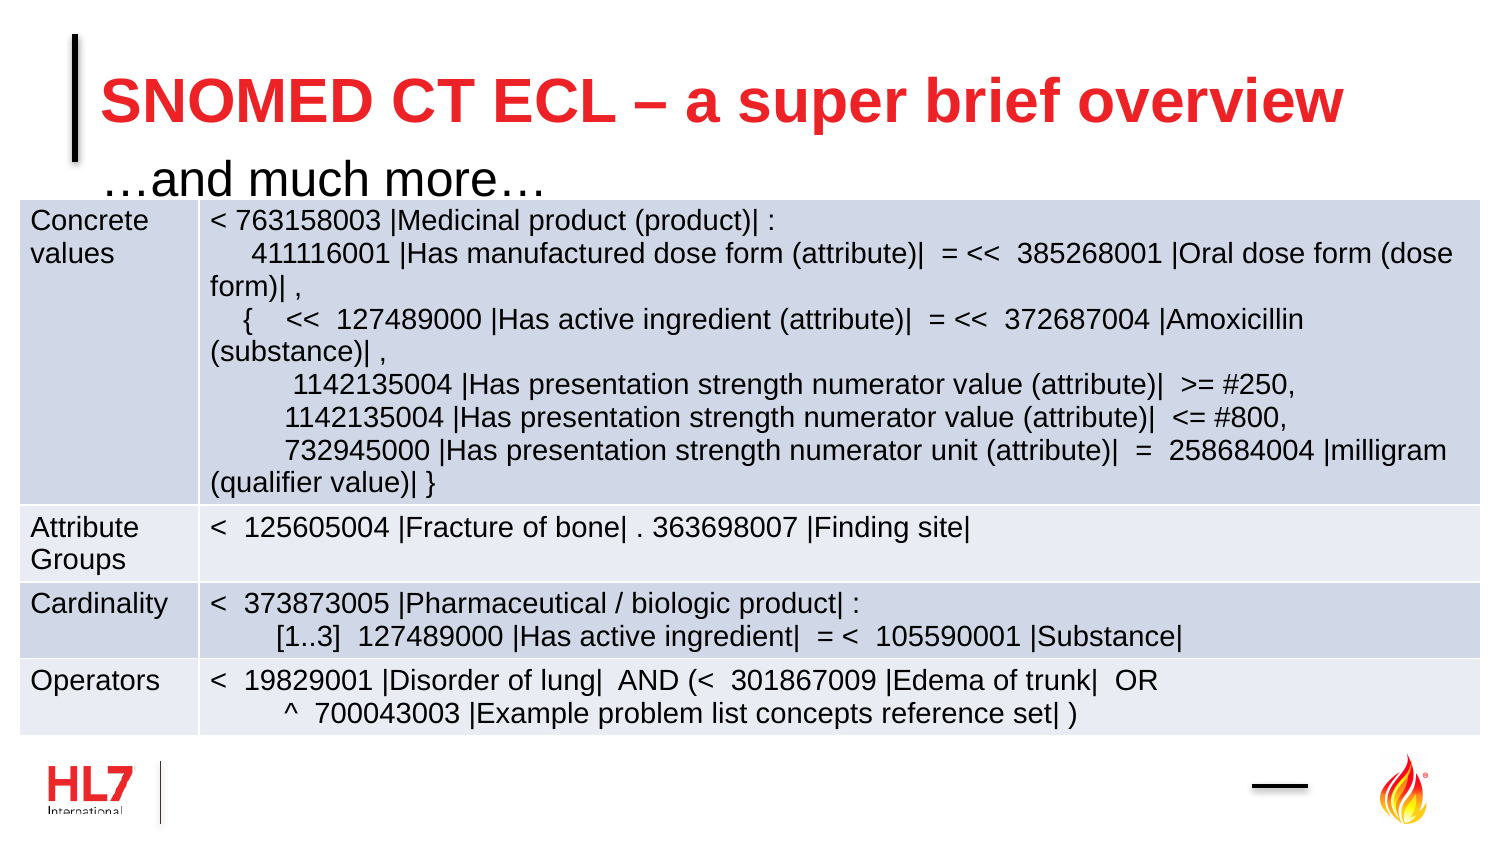

# SNOMED CT ECL – a super brief overview
…and much more…
| Concrete values | < 763158003 |Medicinal product (product)| : 411116001 |Has manufactured dose form (attribute)| = << 385268001 |Oral dose form (dose form)| , { << 127489000 |Has active ingredient (attribute)| = << 372687004 |Amoxicillin (substance)| , 1142135004 |Has presentation strength numerator value (attribute)| >= #250, 1142135004 |Has presentation strength numerator value (attribute)| <= #800, 732945000 |Has presentation strength numerator unit (attribute)| = 258684004 |milligram (qualifier value)| } |
| --- | --- |
| Attribute Groups | < 125605004 |Fracture of bone| . 363698007 |Finding site| |
| Cardinality | < 373873005 |Pharmaceutical / biologic product| : [1..3] 127489000 |Has active ingredient| = < 105590001 |Substance| |
| Operators | < 19829001 |Disorder of lung| AND (< 301867009 |Edema of trunk| OR ^ 700043003 |Example problem list concepts reference set| ) |